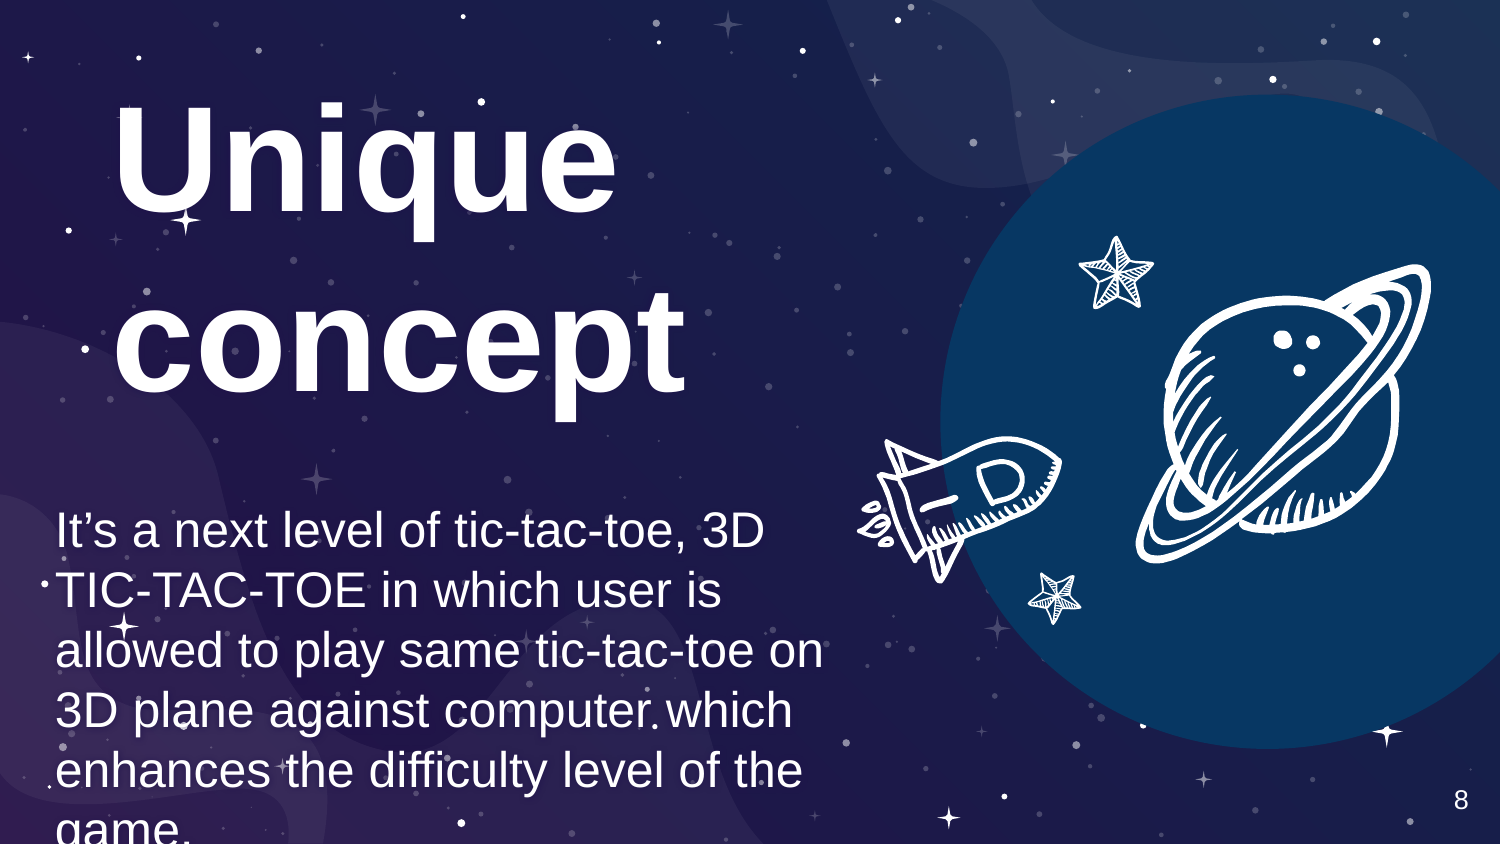

Unique concept

It’s a next level of tic-tac-toe, 3D TIC-TAC-TOE in which user is allowed to play same tic-tac-toe on 3D plane against computer which enhances the difficulty level of the game.

8